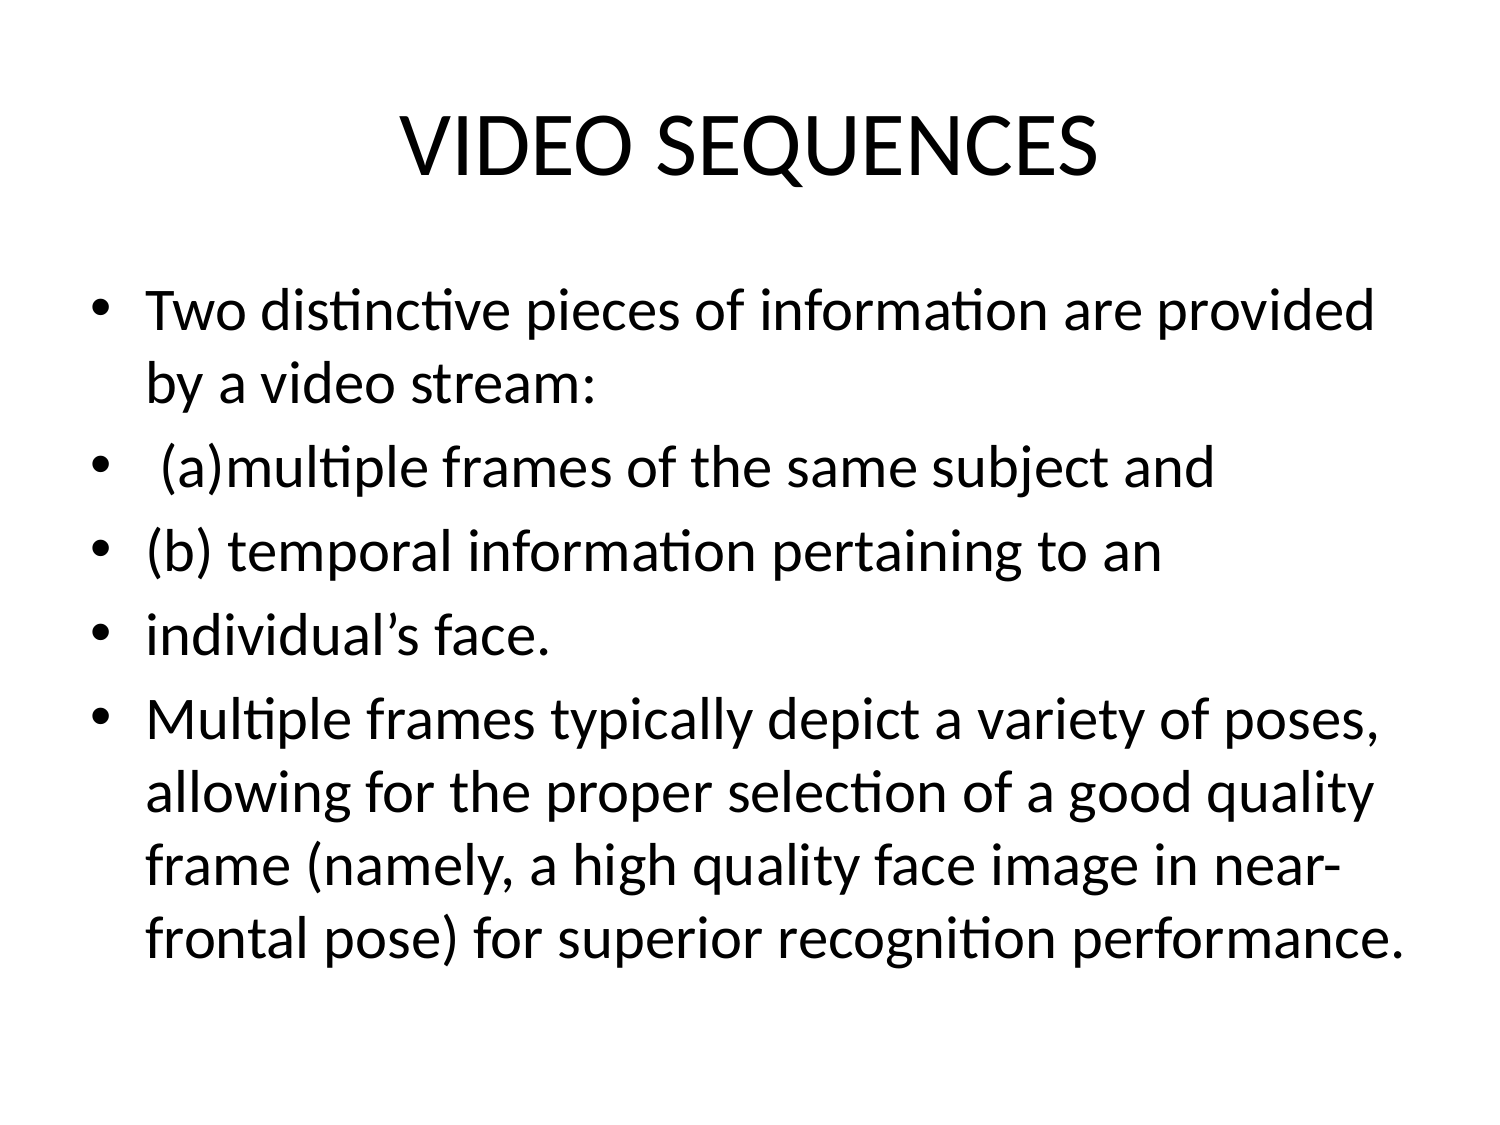

# VIDEO SEQUENCES
Two distinctive pieces of information are provided by a video stream:
 (a)multiple frames of the same subject and
(b) temporal information pertaining to an
individual’s face.
Multiple frames typically depict a variety of poses, allowing for the proper selection of a good quality frame (namely, a high quality face image in near-frontal pose) for superior recognition performance.